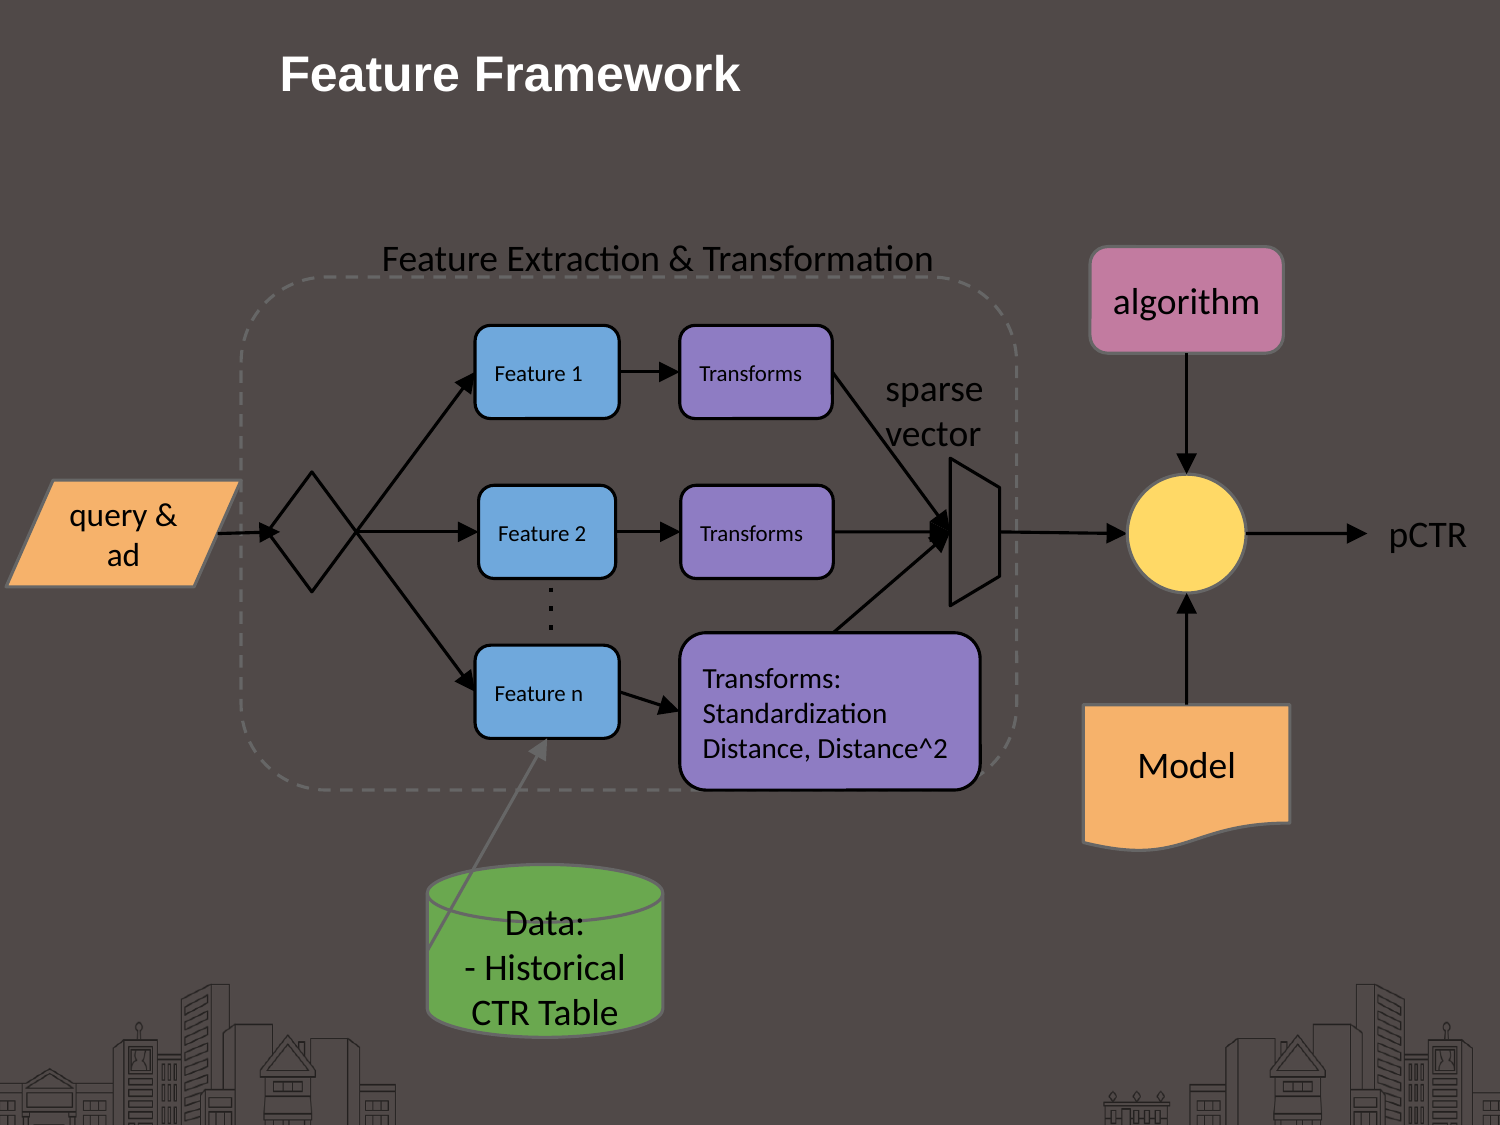

# Feature Framework
Feature Extraction & Transformation
algorithm

Feature 1
Transforms
sparse vector

query &
ad
Feature 2
Transforms
pCTR

Transforms:
Standardization
Distance, Distance^2
Feature n
Model
Data:
- Historical CTR Table